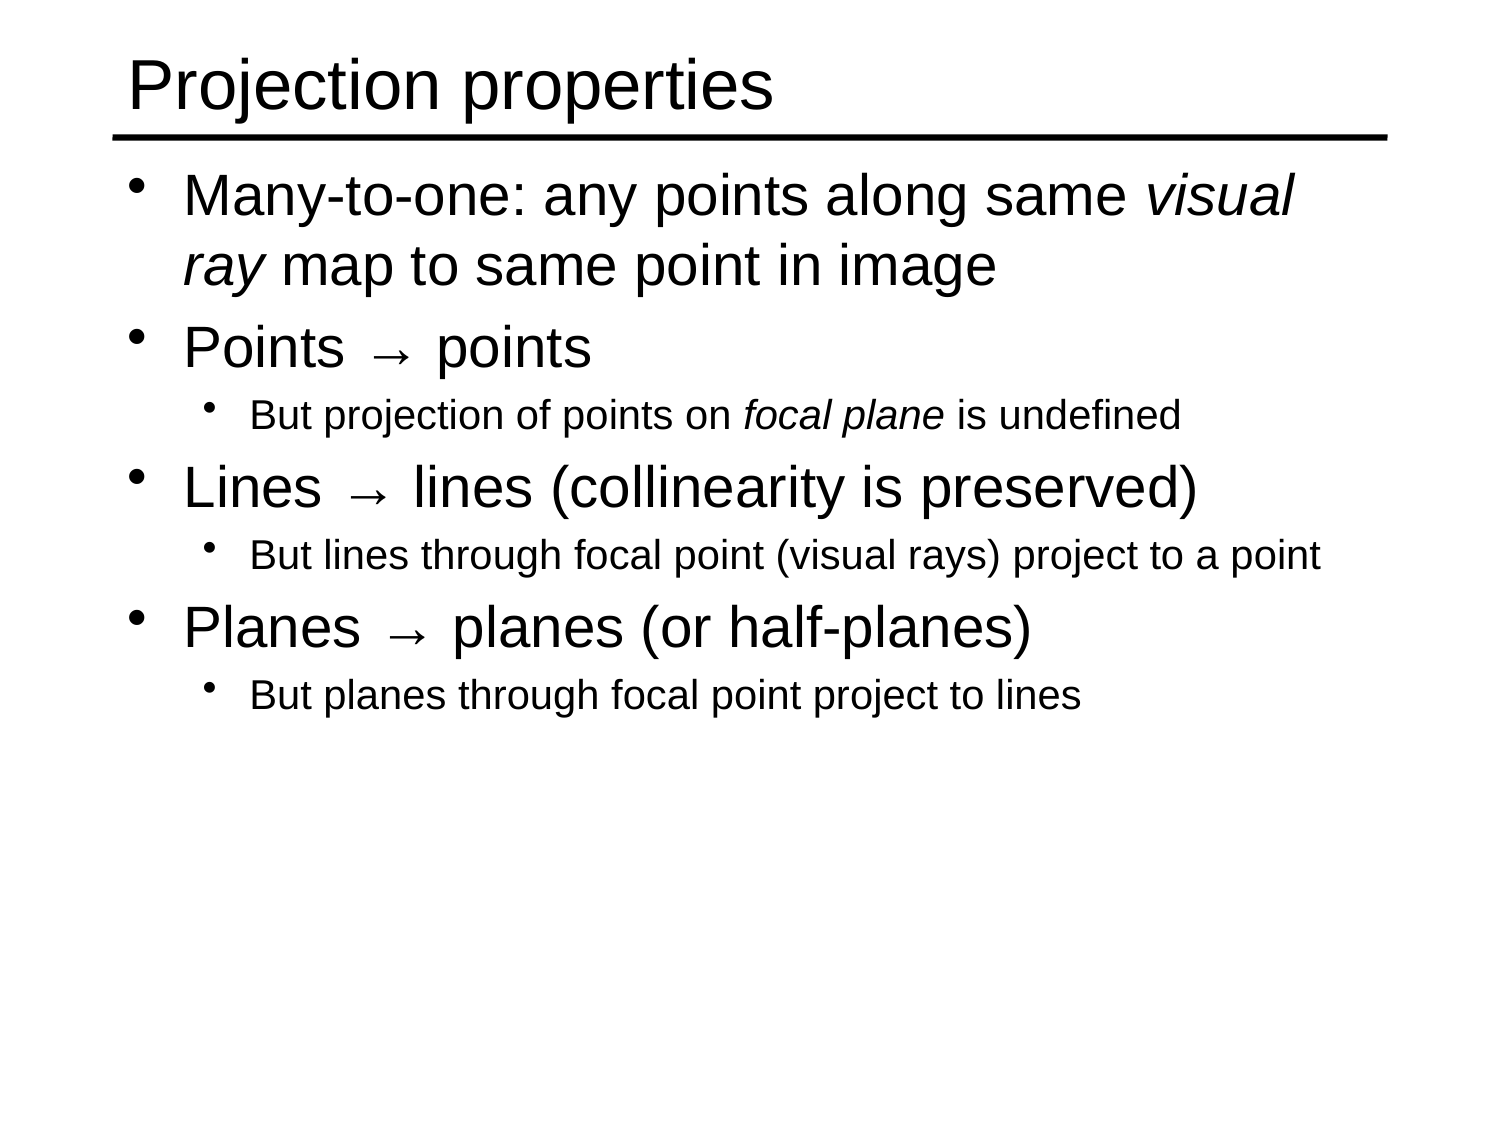

# Projection properties
Many-to-one: any points along same visual ray map to same point in image
Points → points
But projection of points on focal plane is undefined
Lines → lines (collinearity is preserved)
But lines through focal point (visual rays) project to a point
Planes → planes (or half-planes)
But planes through focal point project to lines